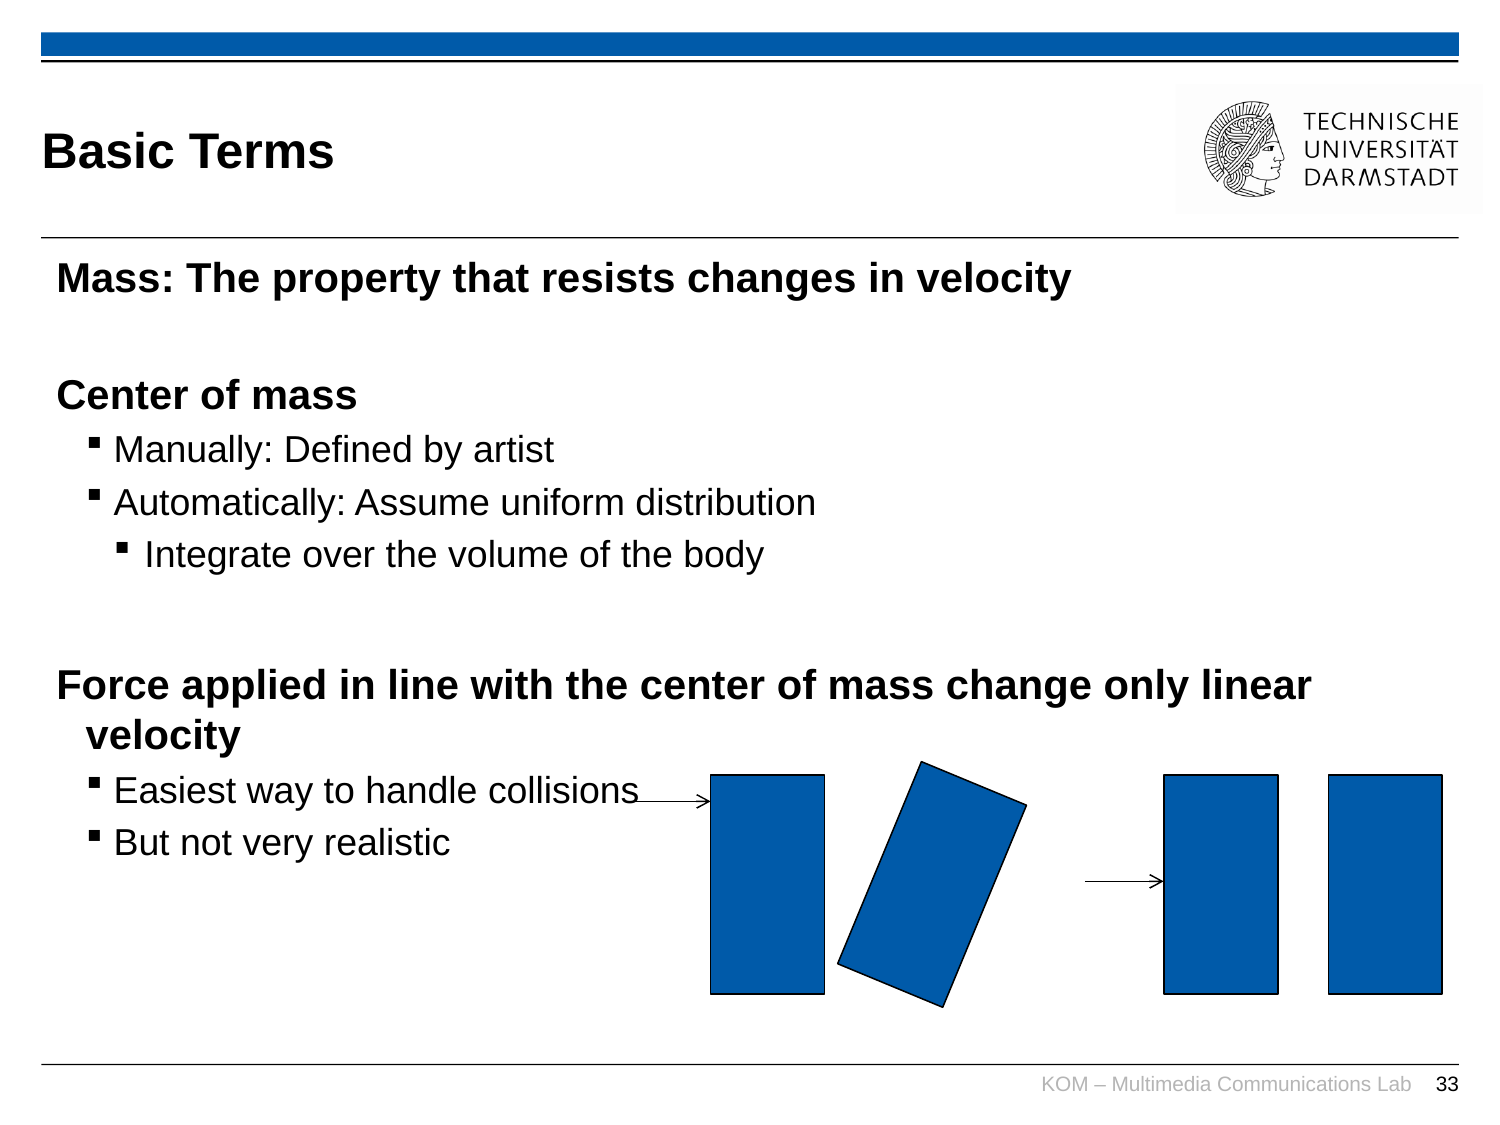

# Basic Terms
Mass: The property that resists changes in velocity

Center of mass
Manually: Defined by artist
Automatically: Assume uniform distribution
Integrate over the volume of the body

Force applied in line with the center of mass change only linear velocity
Easiest way to handle collisions
But not very realistic